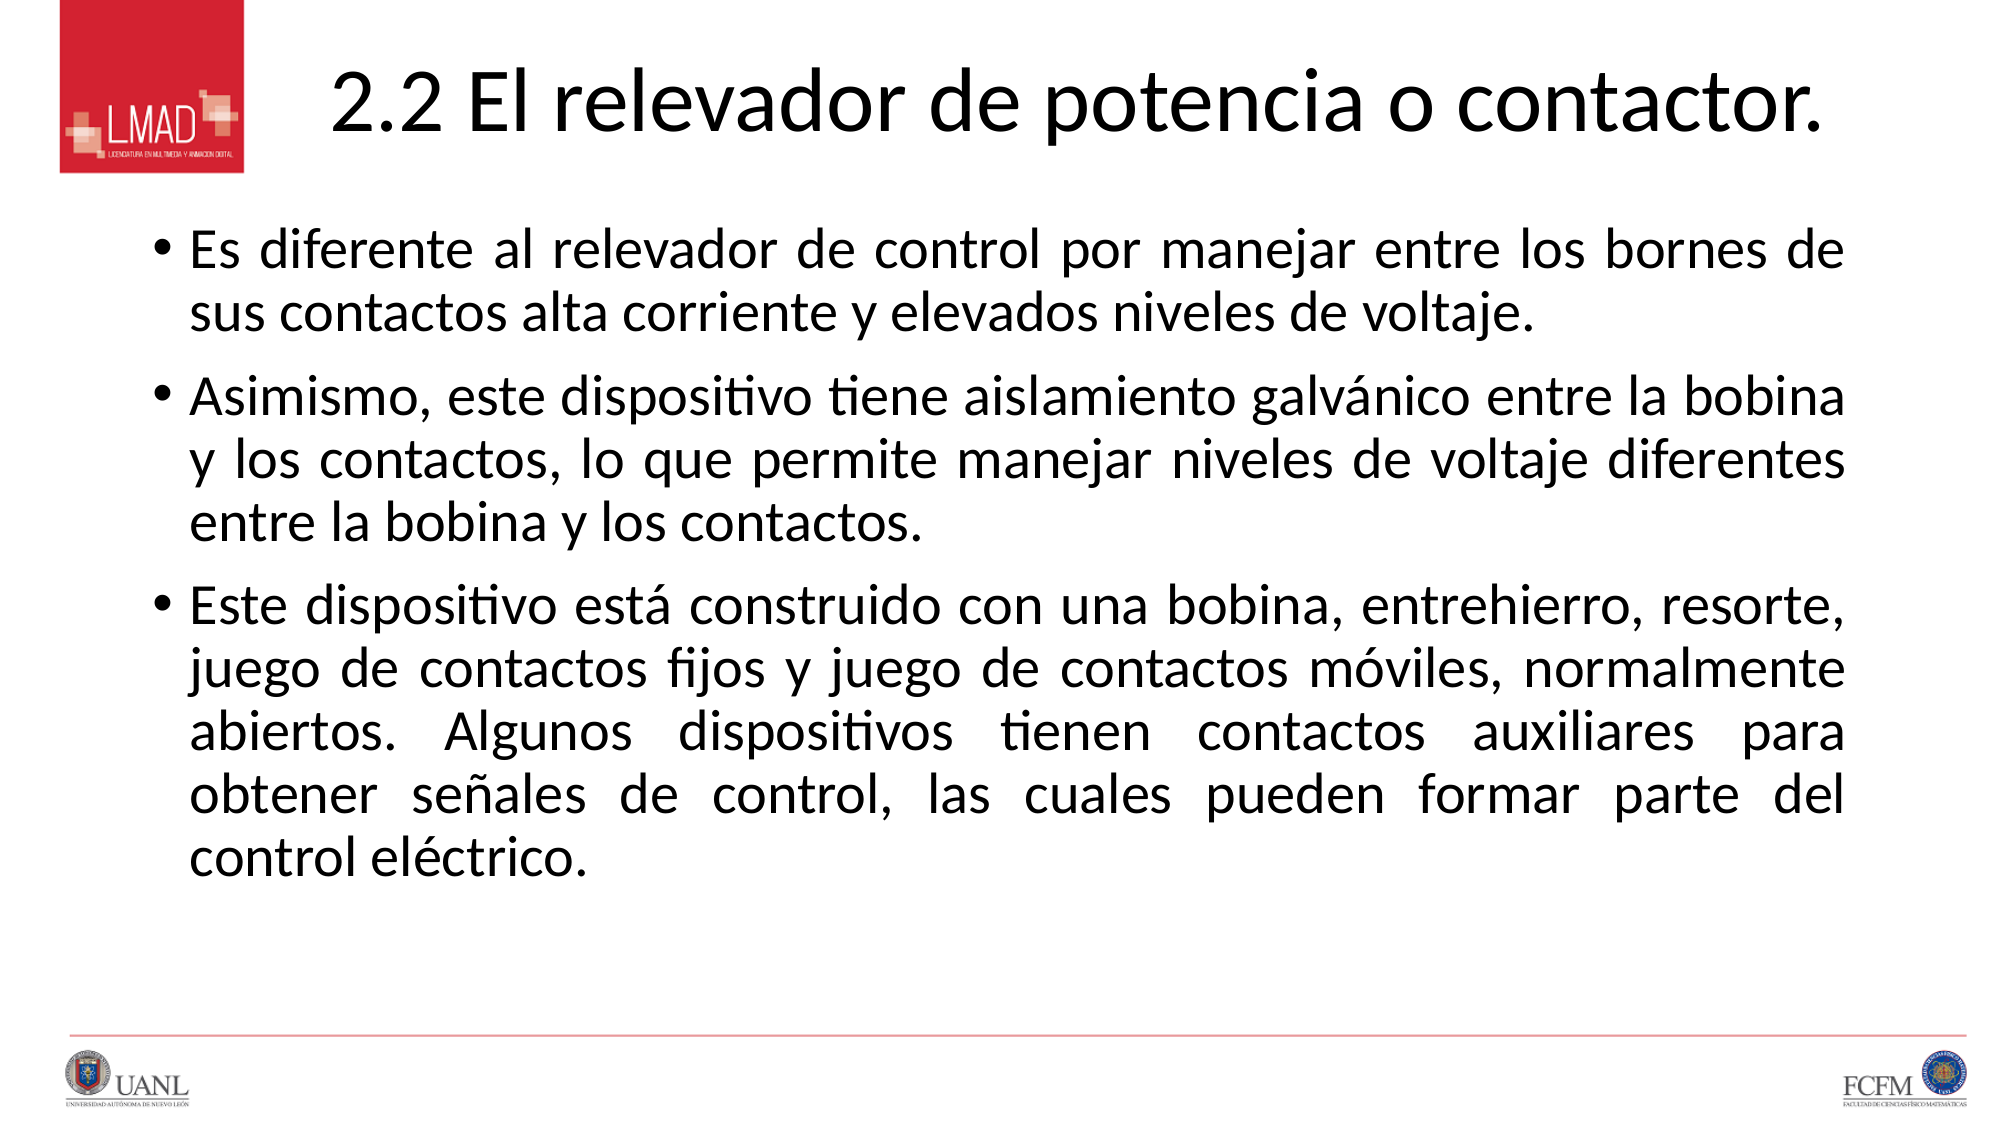

# 2.2 El relevador de potencia o contactor.
Es diferente al relevador de control por manejar entre los bornes de sus contactos alta corriente y elevados niveles de voltaje.
Asimismo, este dispositivo tiene aislamiento galvánico entre la bobina y los contactos, lo que permite manejar niveles de voltaje diferentes entre la bobina y los contactos.
Este dispositivo está construido con una bobina, entrehierro, resorte, juego de contactos fijos y juego de contactos móviles, normalmente abiertos. Algunos dispositivos tienen contactos auxiliares para obtener señales de control, las cuales pueden formar parte del control eléctrico.